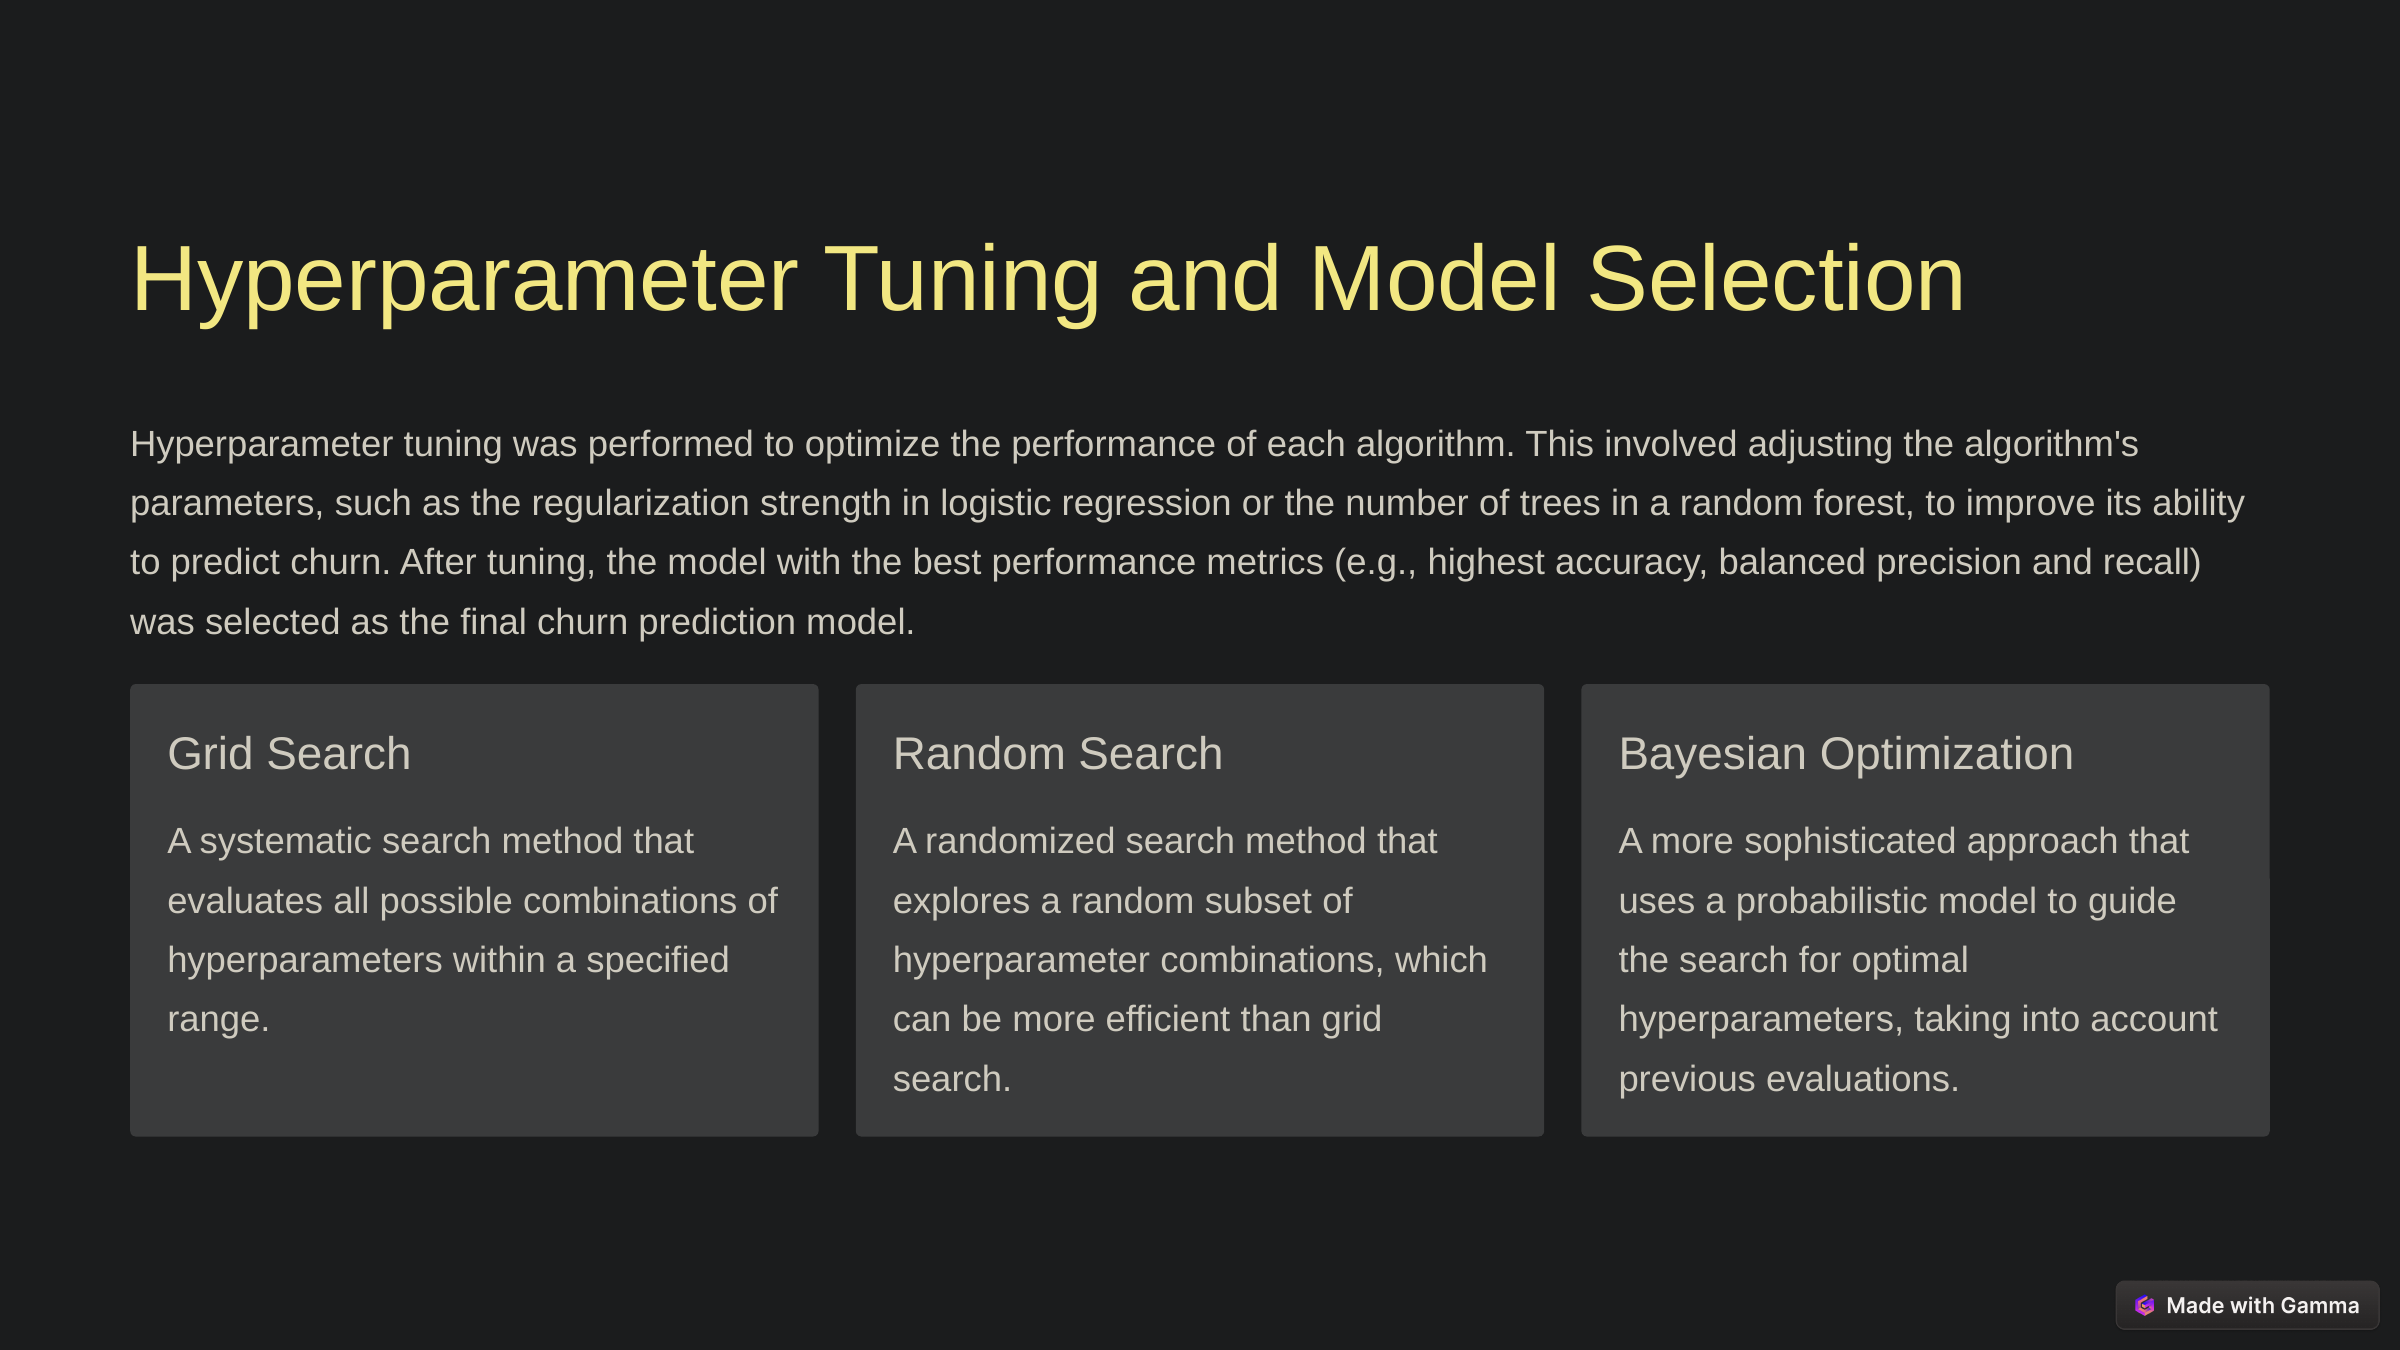

Hyperparameter Tuning and Model Selection
Hyperparameter tuning was performed to optimize the performance of each algorithm. This involved adjusting the algorithm's parameters, such as the regularization strength in logistic regression or the number of trees in a random forest, to improve its ability to predict churn. After tuning, the model with the best performance metrics (e.g., highest accuracy, balanced precision and recall) was selected as the final churn prediction model.

Grid Search
Random Search
Bayesian Optimization
A systematic search method that evaluates all possible combinations of hyperparameters within a specified range.
A randomized search method that explores a random subset of hyperparameter combinations, which can be more efficient than grid search.
A more sophisticated approach that uses a probabilistic model to guide the search for optimal hyperparameters, taking into account previous evaluations.